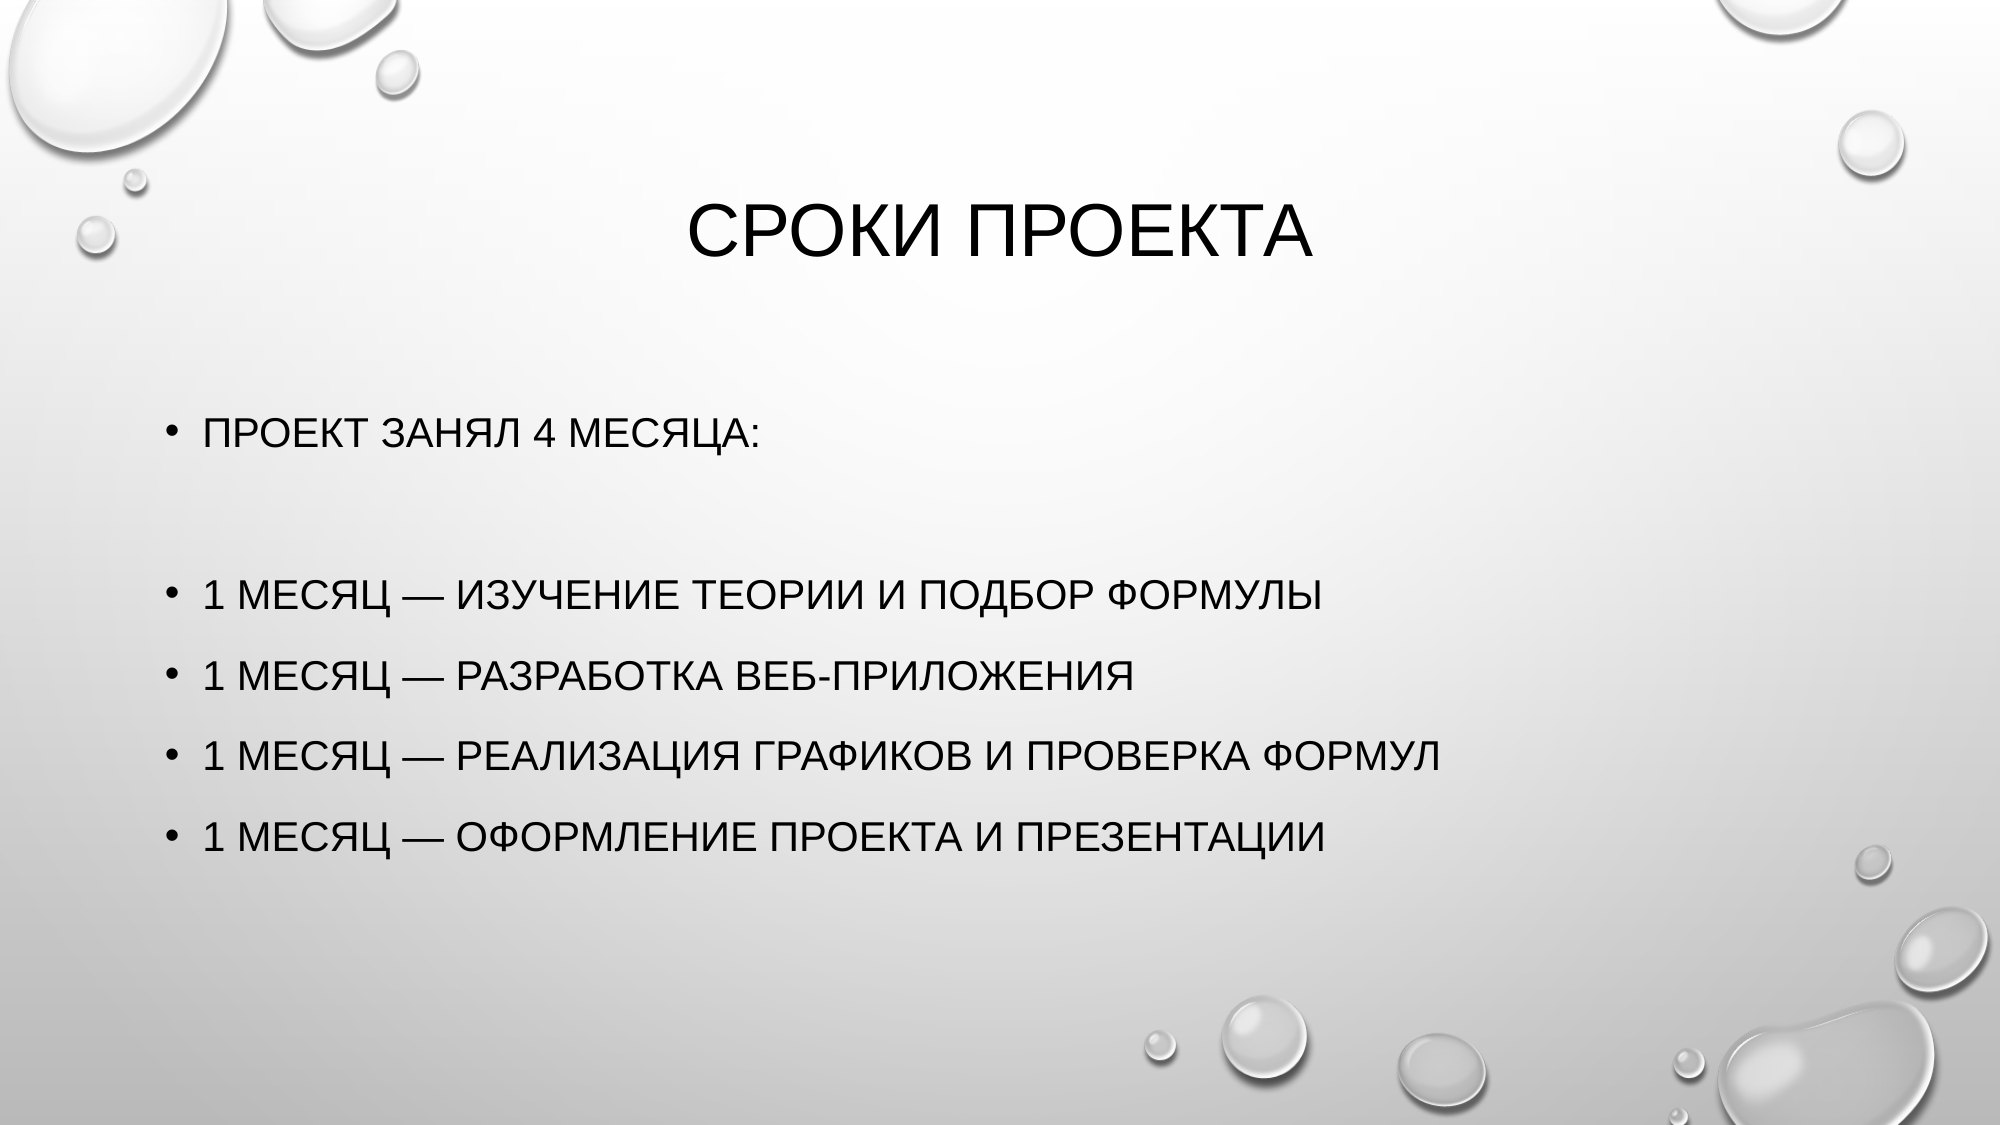

# Сроки проекта
Проект занял 4 месяца:

1 месяц — изучение теории и подбор формулы
1 месяц — разработка веб-приложения
1 месяц — реализация графиков и проверка формул
1 месяц — оформление проекта и презентации